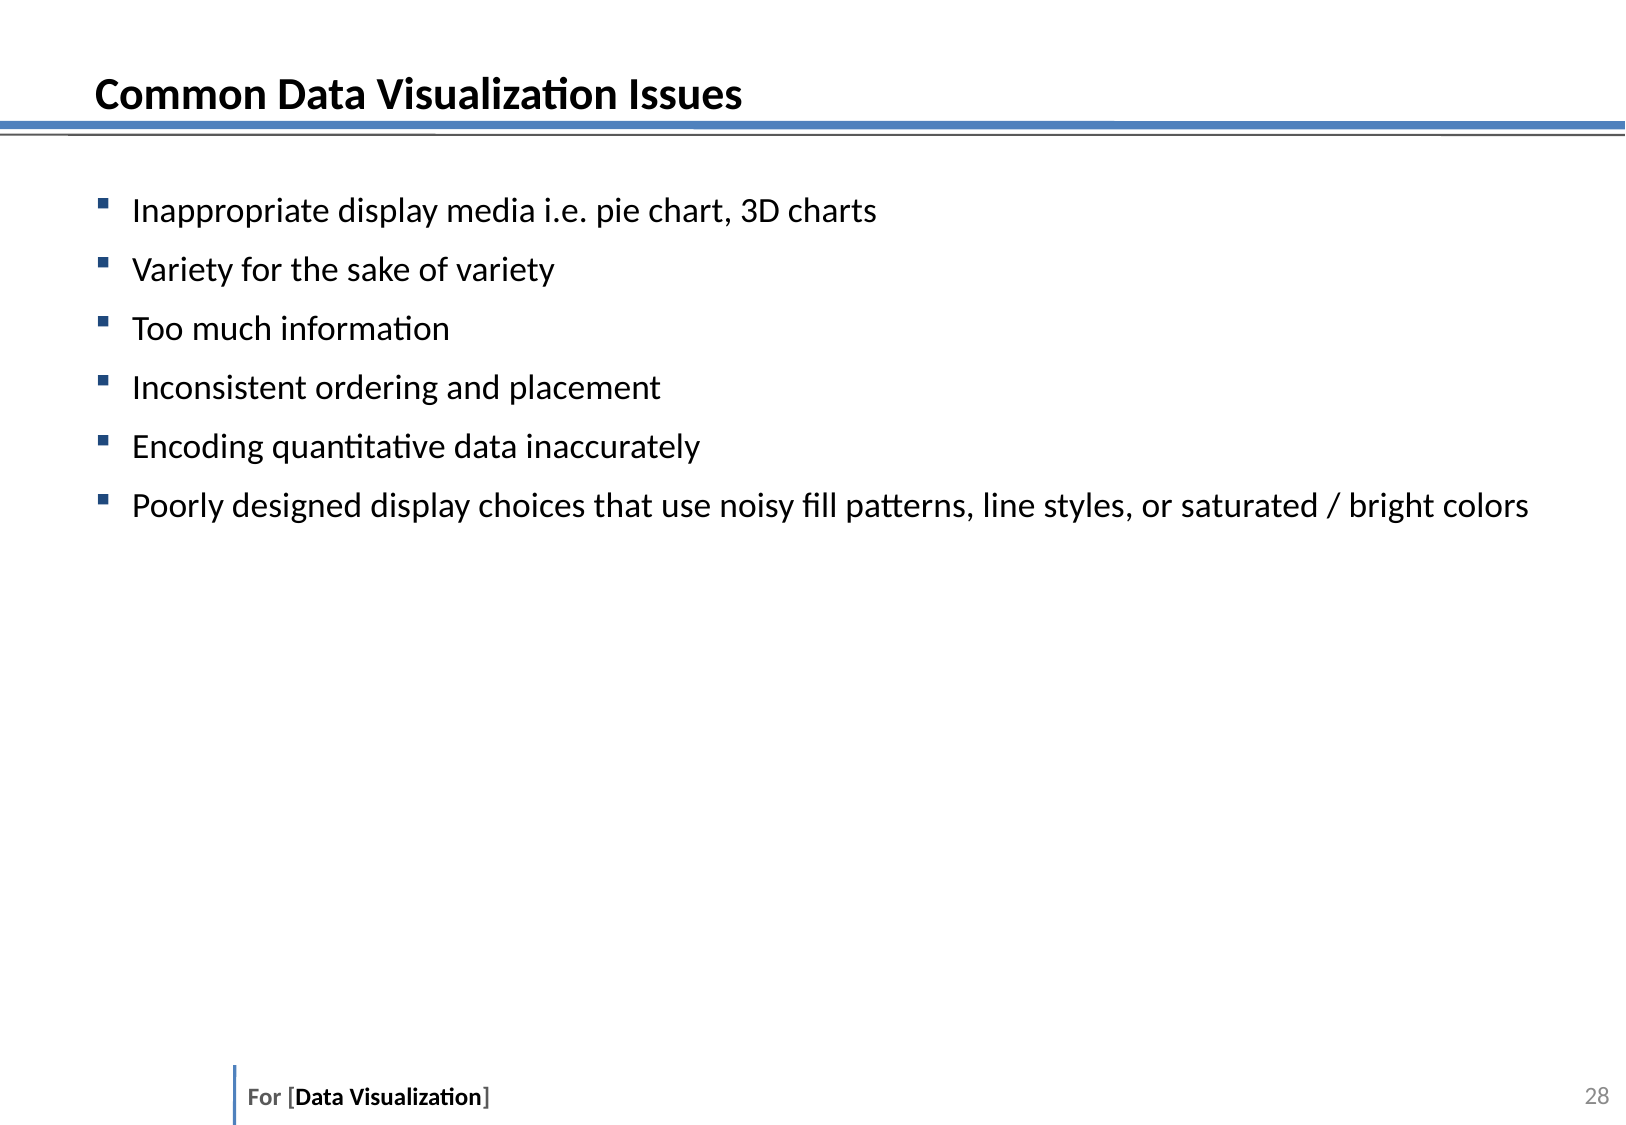

# Common Data Visualization Issues
Inappropriate display media i.e. pie chart, 3D charts
Variety for the sake of variety
Too much information
Inconsistent ordering and placement
Encoding quantitative data inaccurately
Poorly designed display choices that use noisy fill patterns, line styles, or saturated / bright colors
28